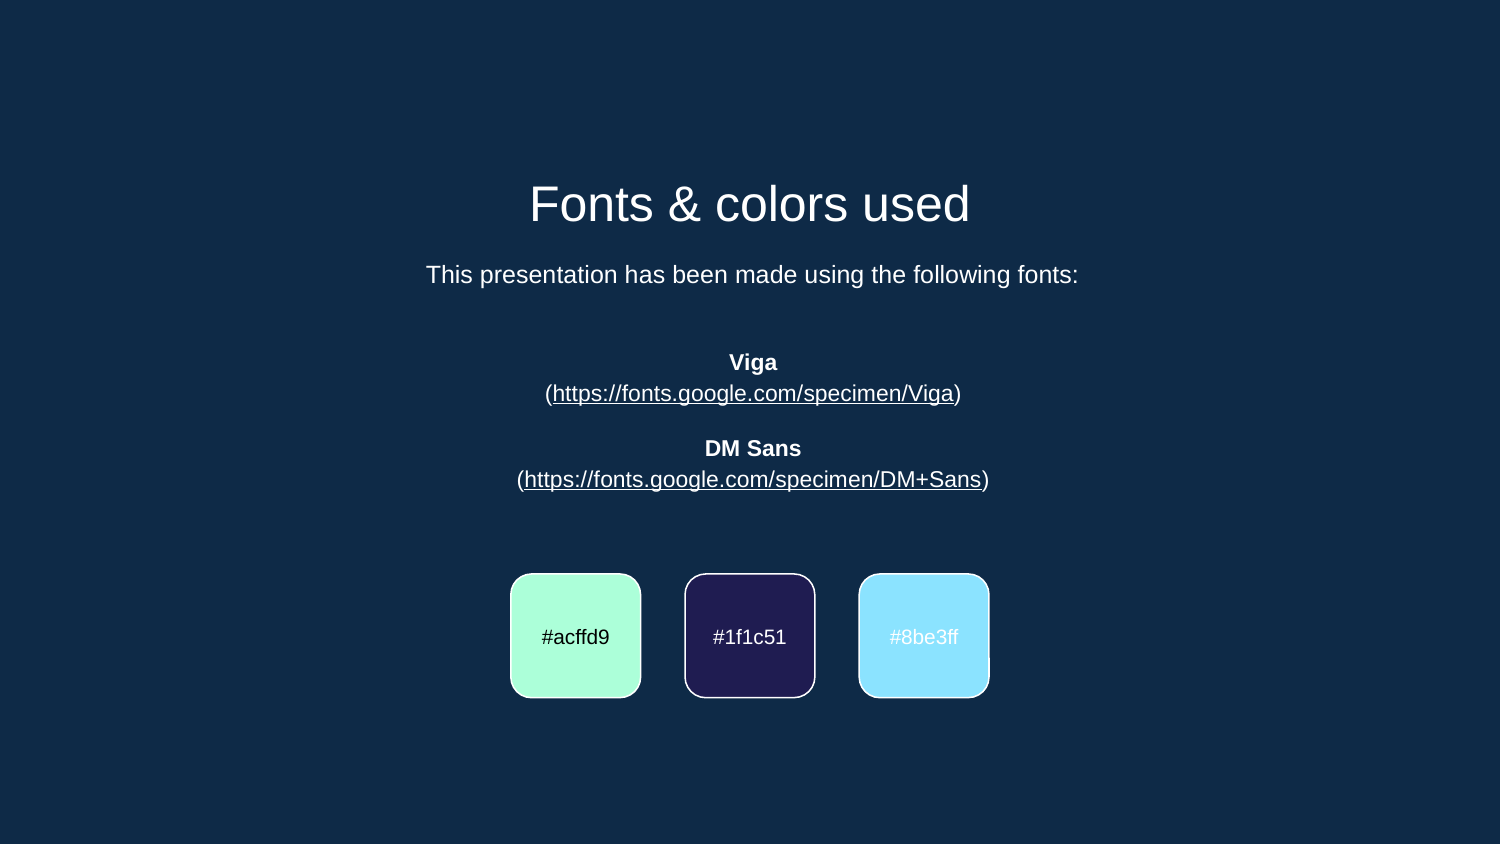

Fonts & colors used
This presentation has been made using the following fonts:

Viga
(https://fonts.google.com/specimen/Viga)

DM Sans
(https://fonts.google.com/specimen/DM+Sans)

#acffd9
#1f1c51
#8be3ff